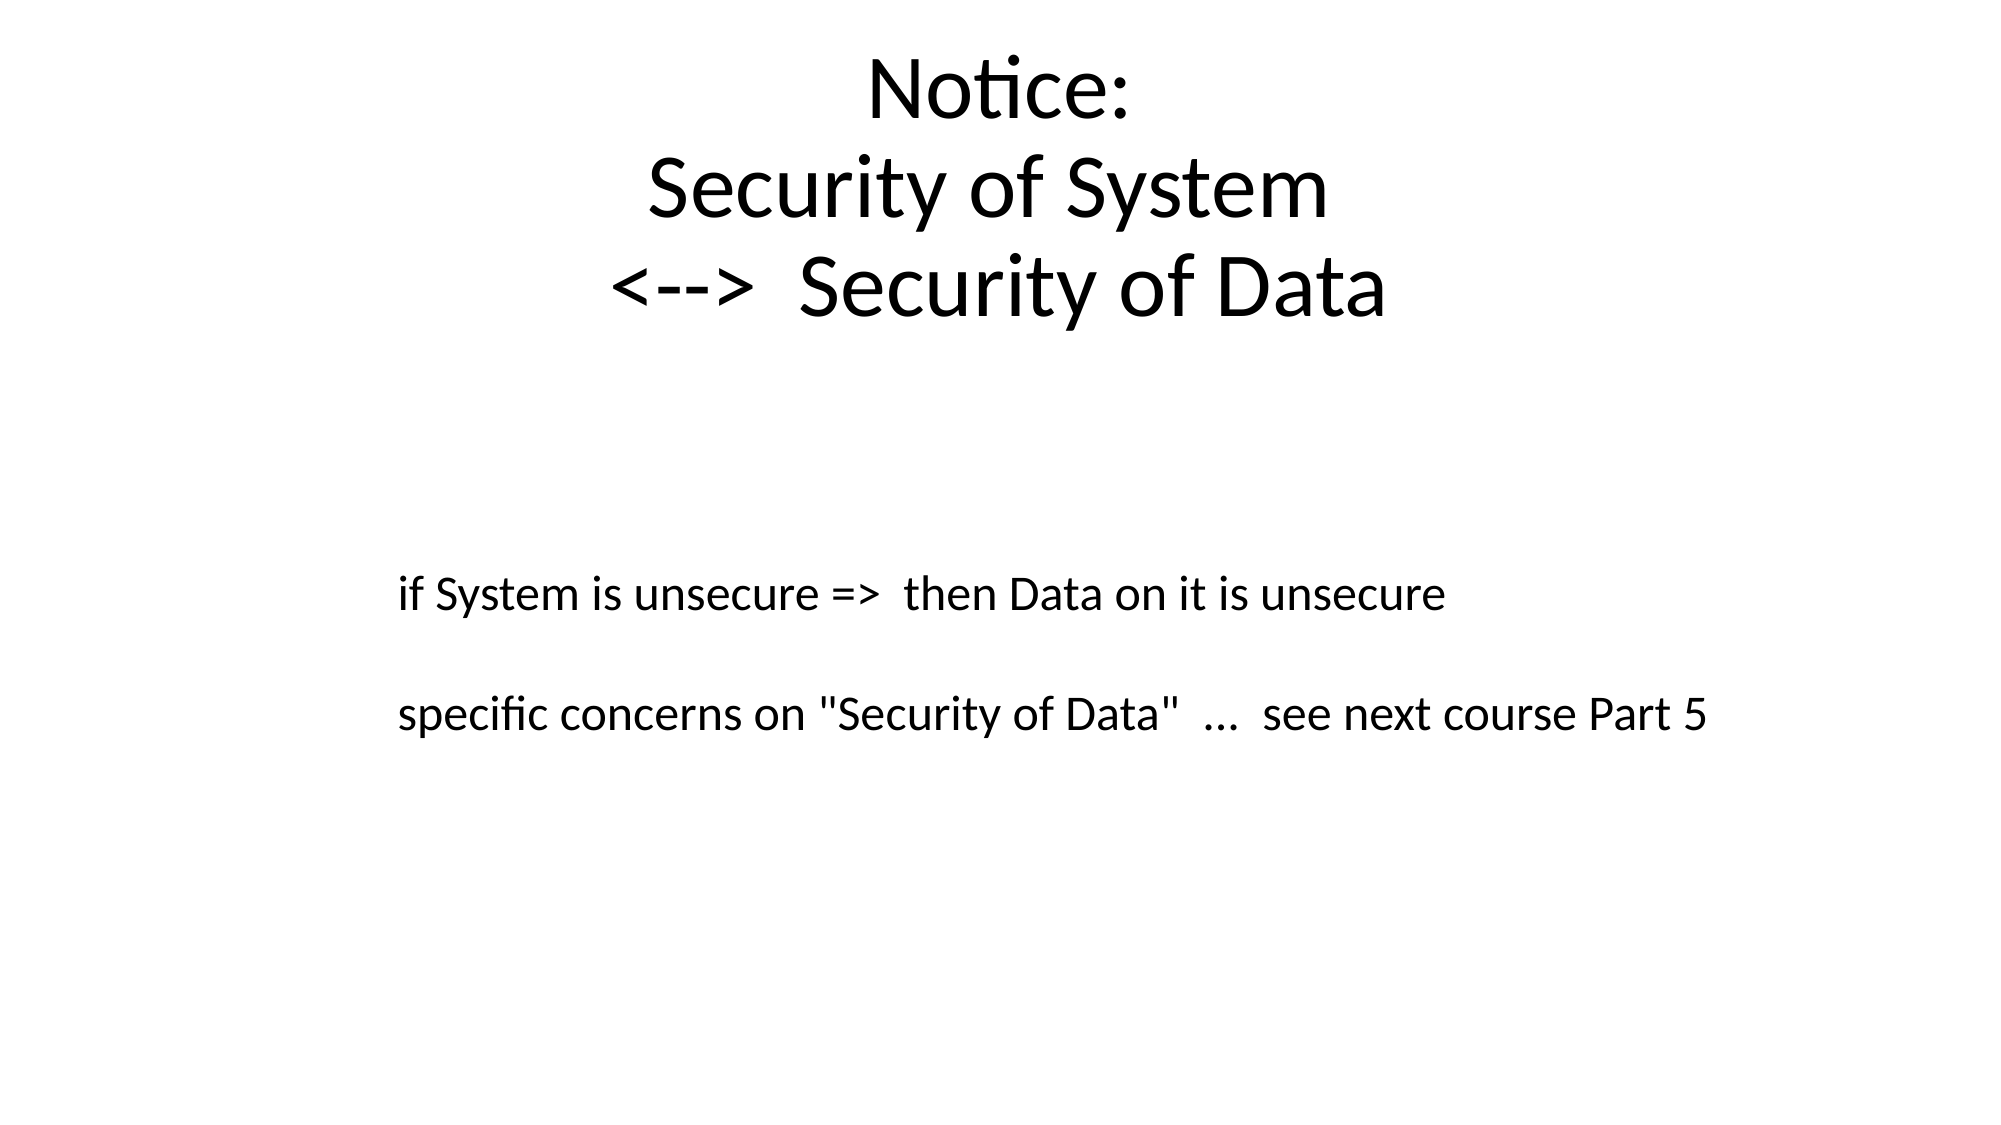

# Notice: Security of System <-->  Security of Data
if System is unsecure =>  then Data on it is unsecure

specific concerns on "Security of Data"  ...  see next course Part 5